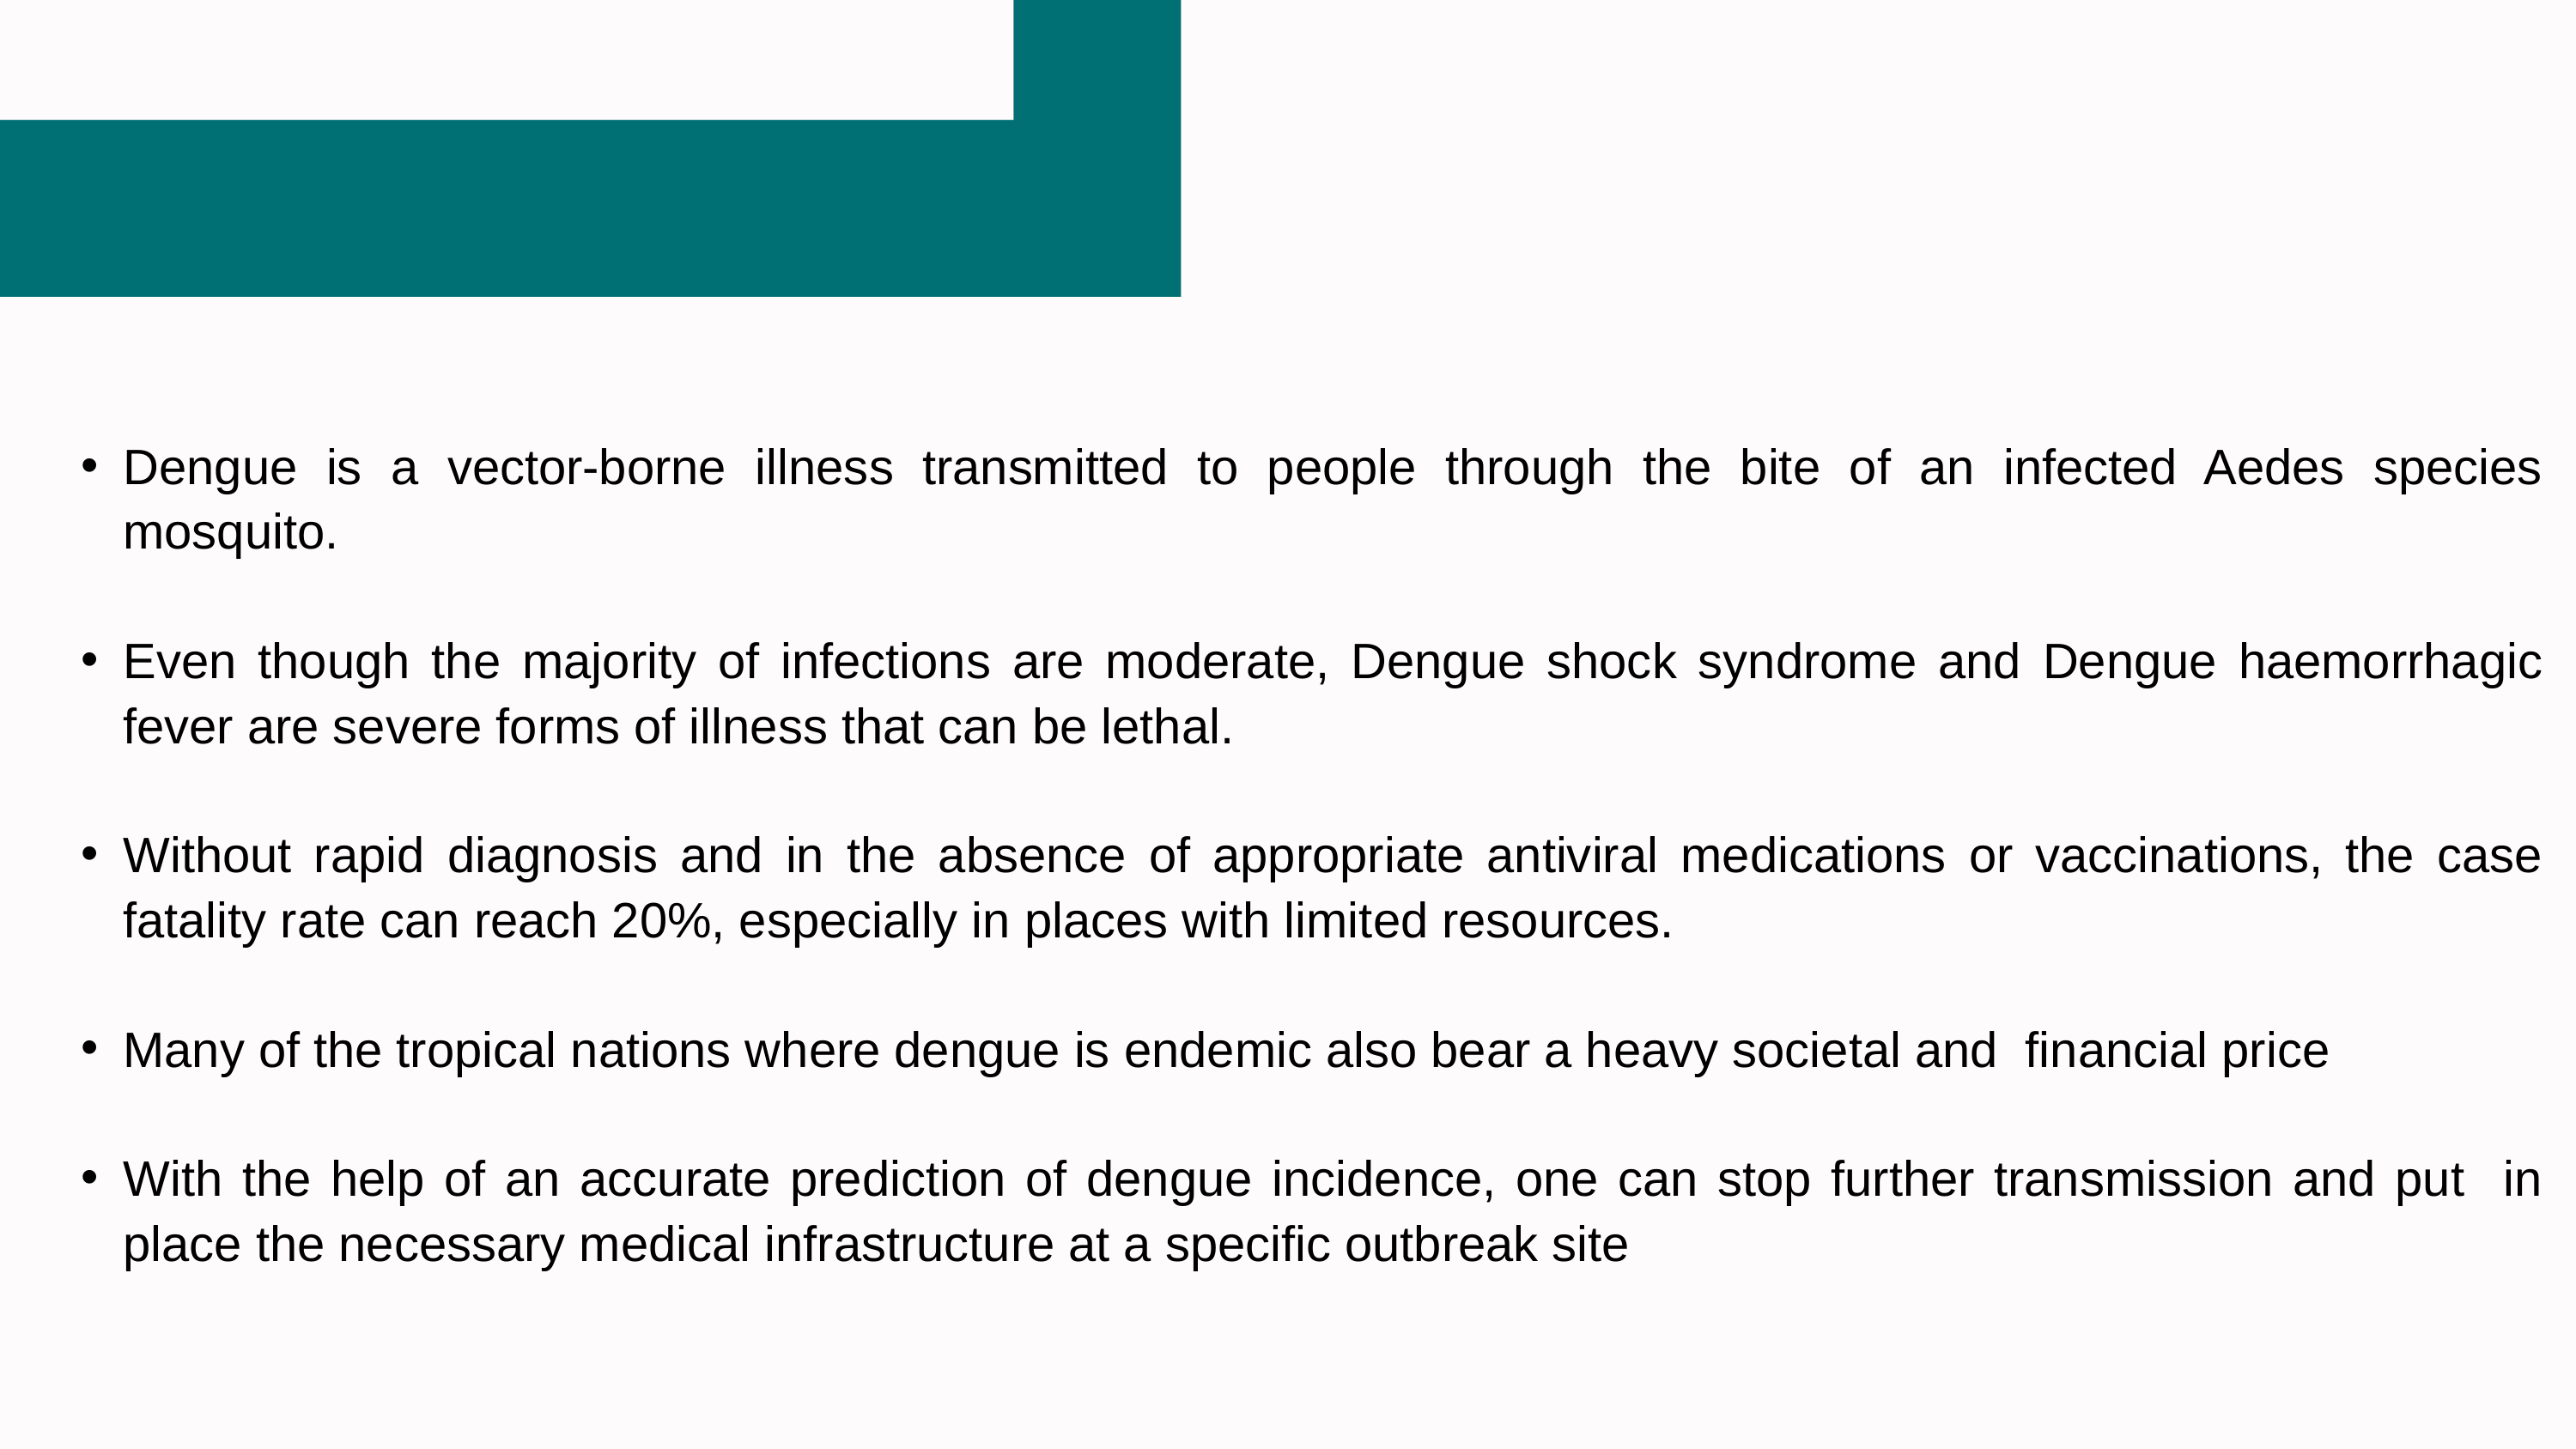

INTRODUCTION

Dengue is a vector-borne illness transmitted to people through the bite of an infected Aedes species mosquito.

Even though the majority of infections are moderate, Dengue shock syndrome and Dengue haemorrhagic fever are severe forms of illness that can be lethal.

Without rapid diagnosis and in the absence of appropriate antiviral medications or vaccinations, the case fatality rate can reach 20%, especially in places with limited resources.

Many of the tropical nations where dengue is endemic also bear a heavy societal and  financial price

With the help of an accurate prediction of dengue incidence, one can stop further transmission and put  in place the necessary medical infrastructure at a specific outbreak site